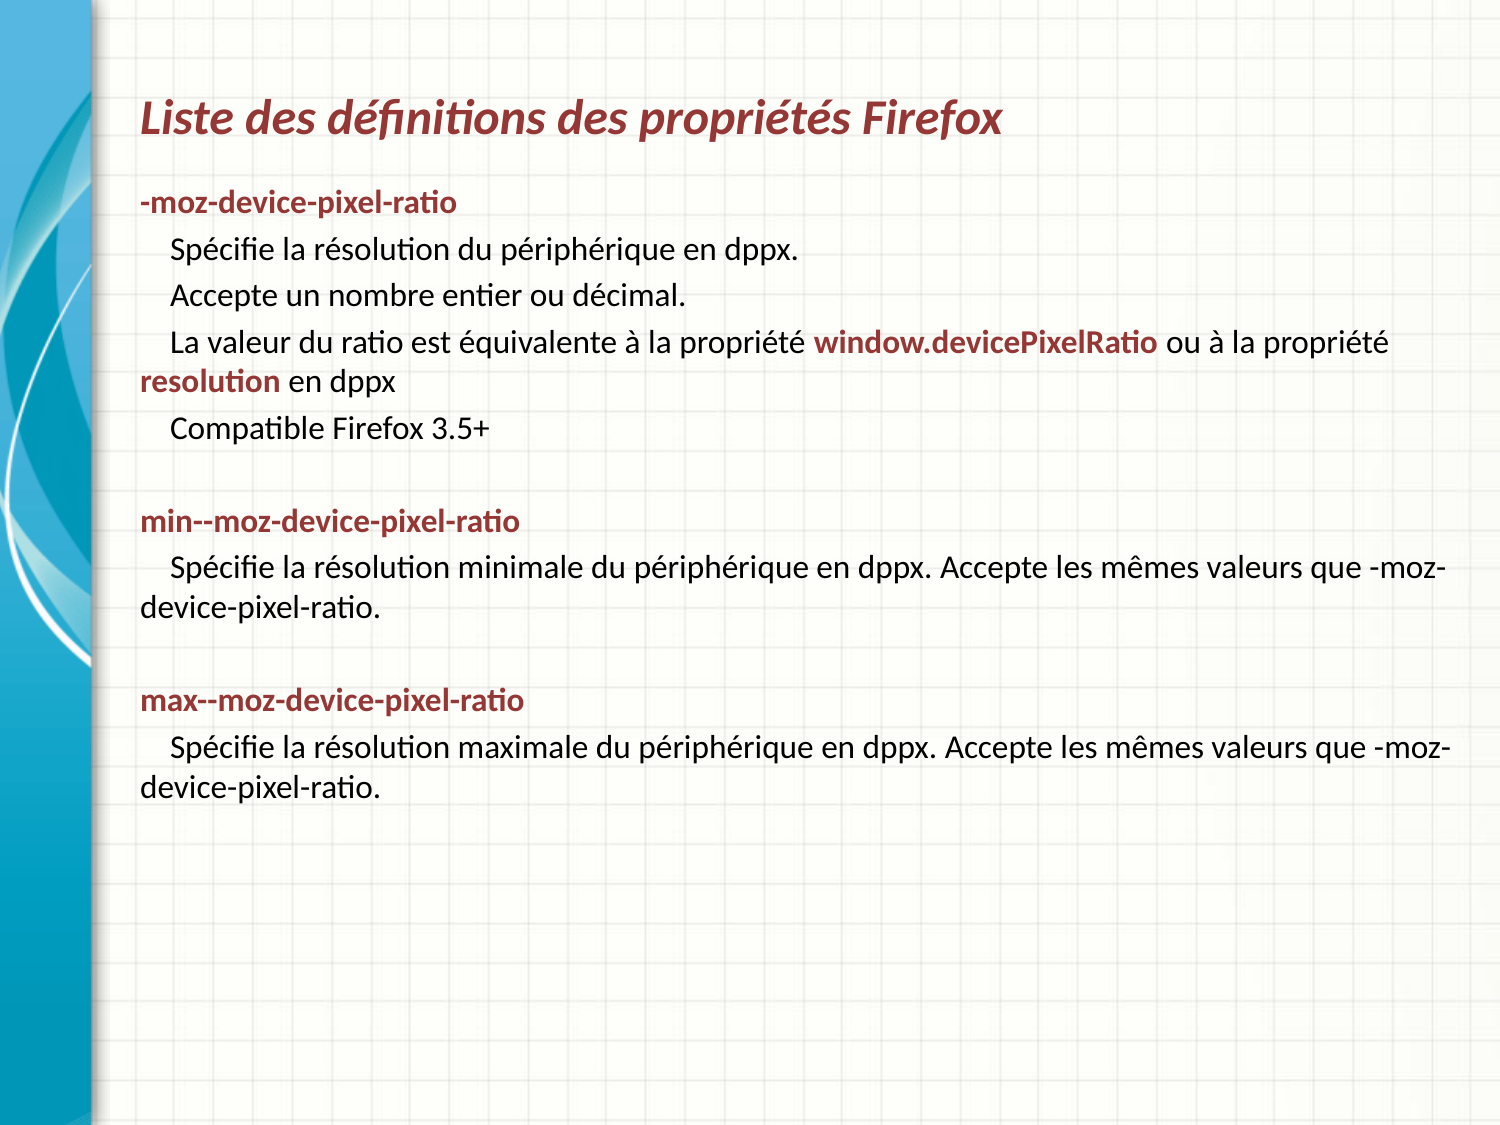

# Liste des définitions des propriétés Firefox
-moz-device-pixel-ratio
    Spécifie la résolution du périphérique en dppx.
    Accepte un nombre entier ou décimal.
    La valeur du ratio est équivalente à la propriété window.devicePixelRatio ou à la propriété resolution en dppx
    Compatible Firefox 3.5+

min--moz-device-pixel-ratio
    Spécifie la résolution minimale du périphérique en dppx. Accepte les mêmes valeurs que -moz-device-pixel-ratio.

max--moz-device-pixel-ratio
    Spécifie la résolution maximale du périphérique en dppx. Accepte les mêmes valeurs que -moz-device-pixel-ratio.